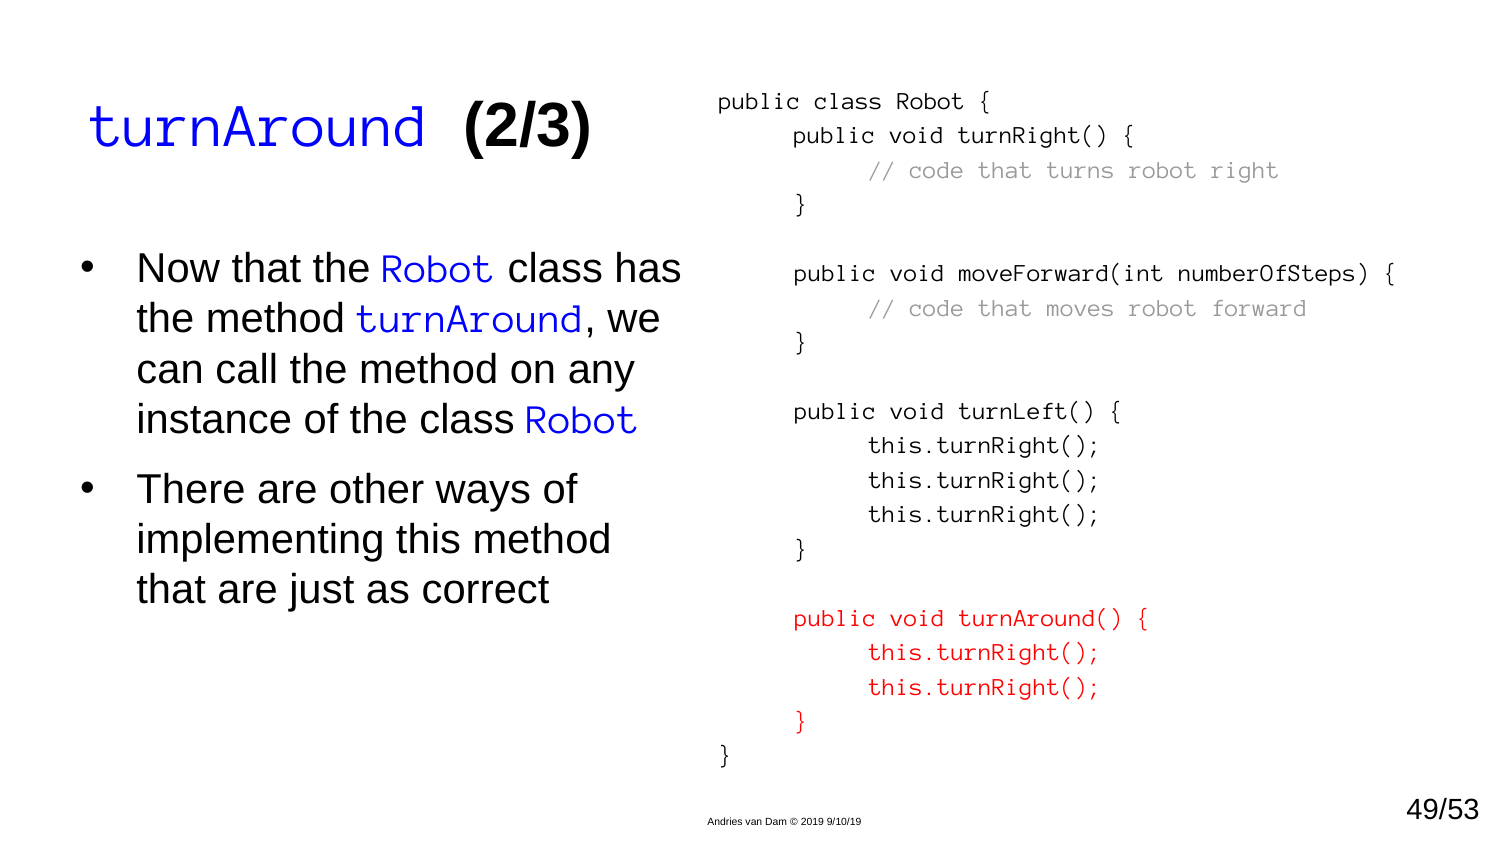

public class Robot {
public void turnRight() {
	// code that turns robot right
}

public void moveForward(int numberOfSteps) {
	// code that moves robot forward
}

public void turnLeft() {
	this.turnRight();
	this.turnRight();
	this.turnRight();
}

public void turnAround() {
	this.turnRight();
	this.turnRight();
}
}
# turnAround (2/3)
Now that the Robot class has the method turnAround, we can call the method on any instance of the class Robot
There are other ways of implementing this method that are just as correct